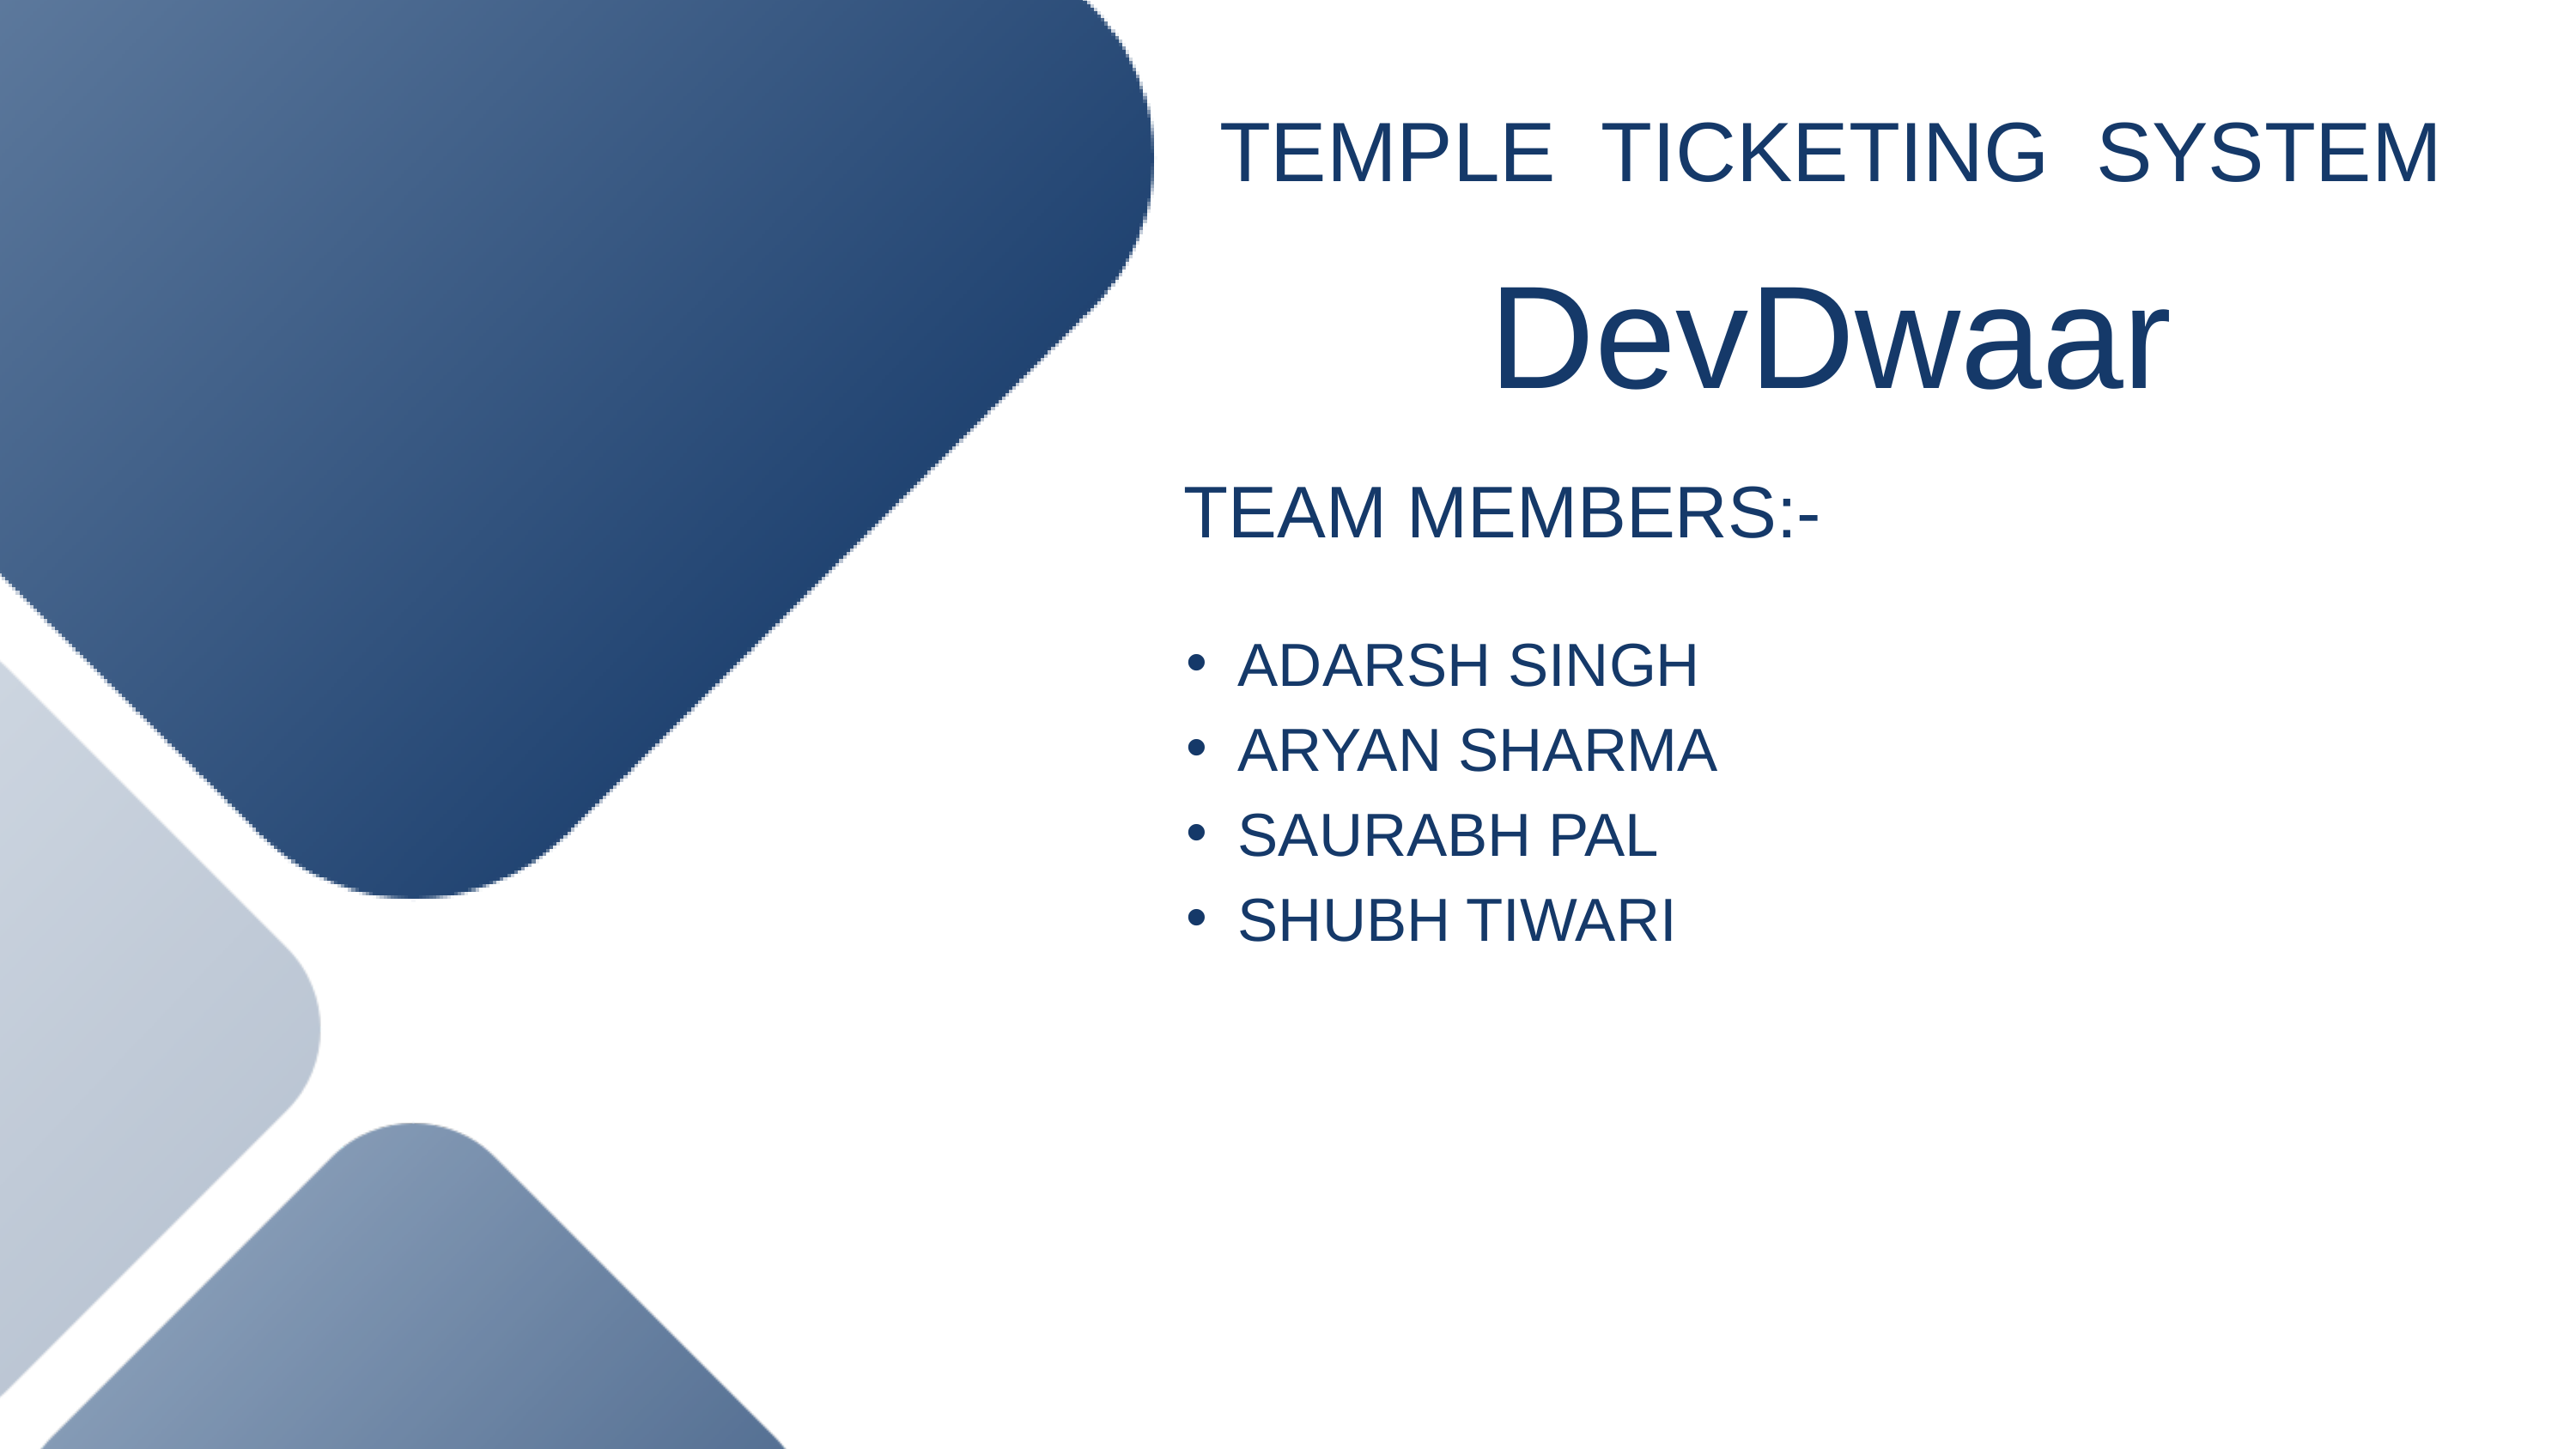

TEMPLE  TICKETING  SYSTEM
DevDwaar
TEAM MEMBERS:-
ADARSH SINGH
ARYAN SHARMA
SAURABH PAL
SHUBH TIWARI